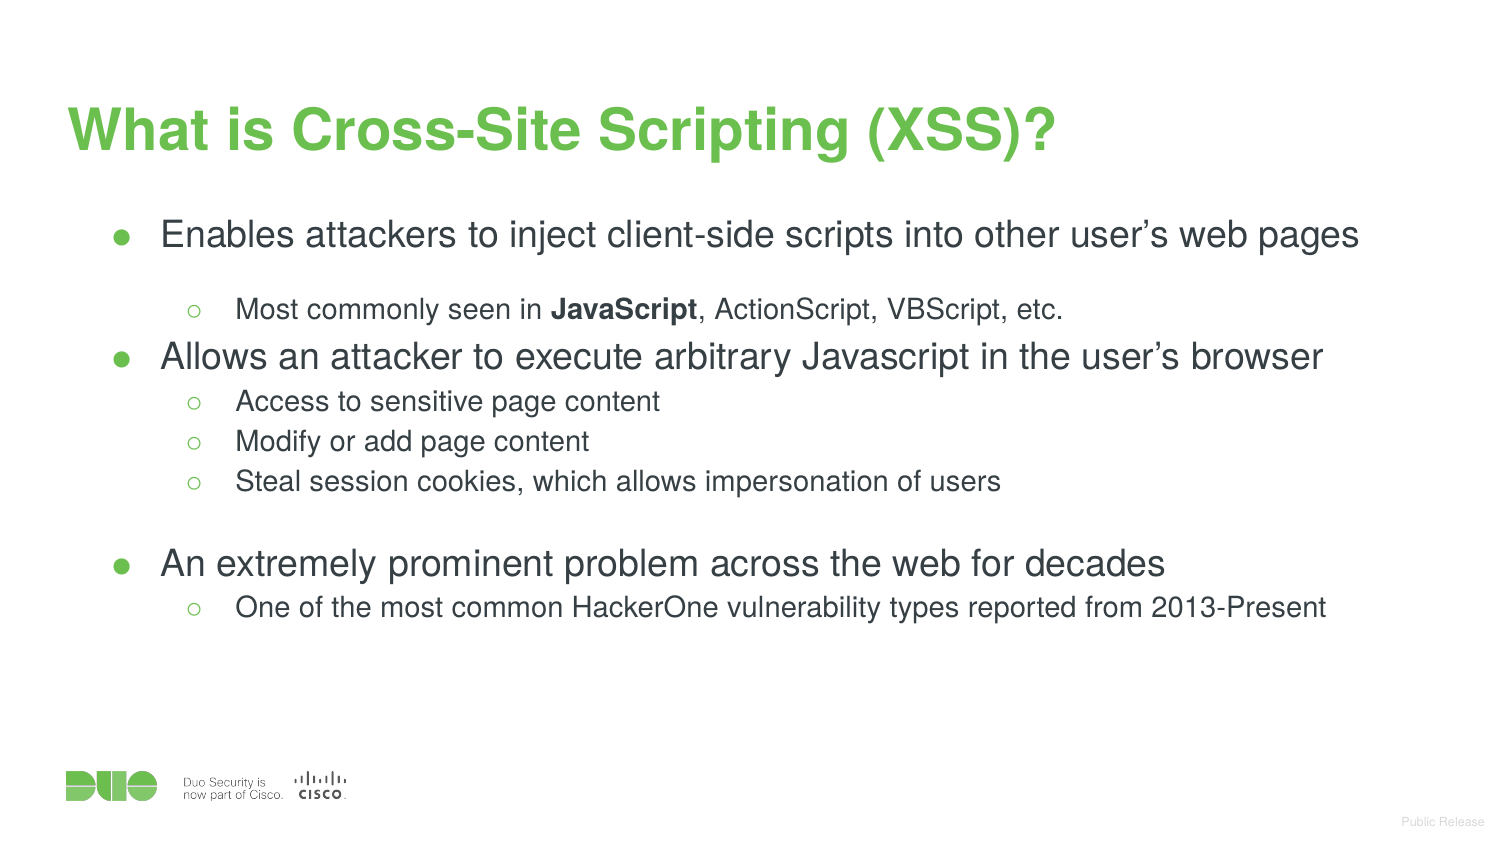

# What is Cross-Site Scripting (XSS)?
Enables attackers to inject client-side scripts into other user’s web pages
Most commonly seen in JavaScript, ActionScript, VBScript, etc.
Allows an attacker to execute arbitrary Javascript in the user’s browser
Access to sensitive page content
Modify or add page content
Steal session cookies, which allows impersonation of users
An extremely prominent problem across the web for decades
One of the most common HackerOne vulnerability types reported from 2013-Present